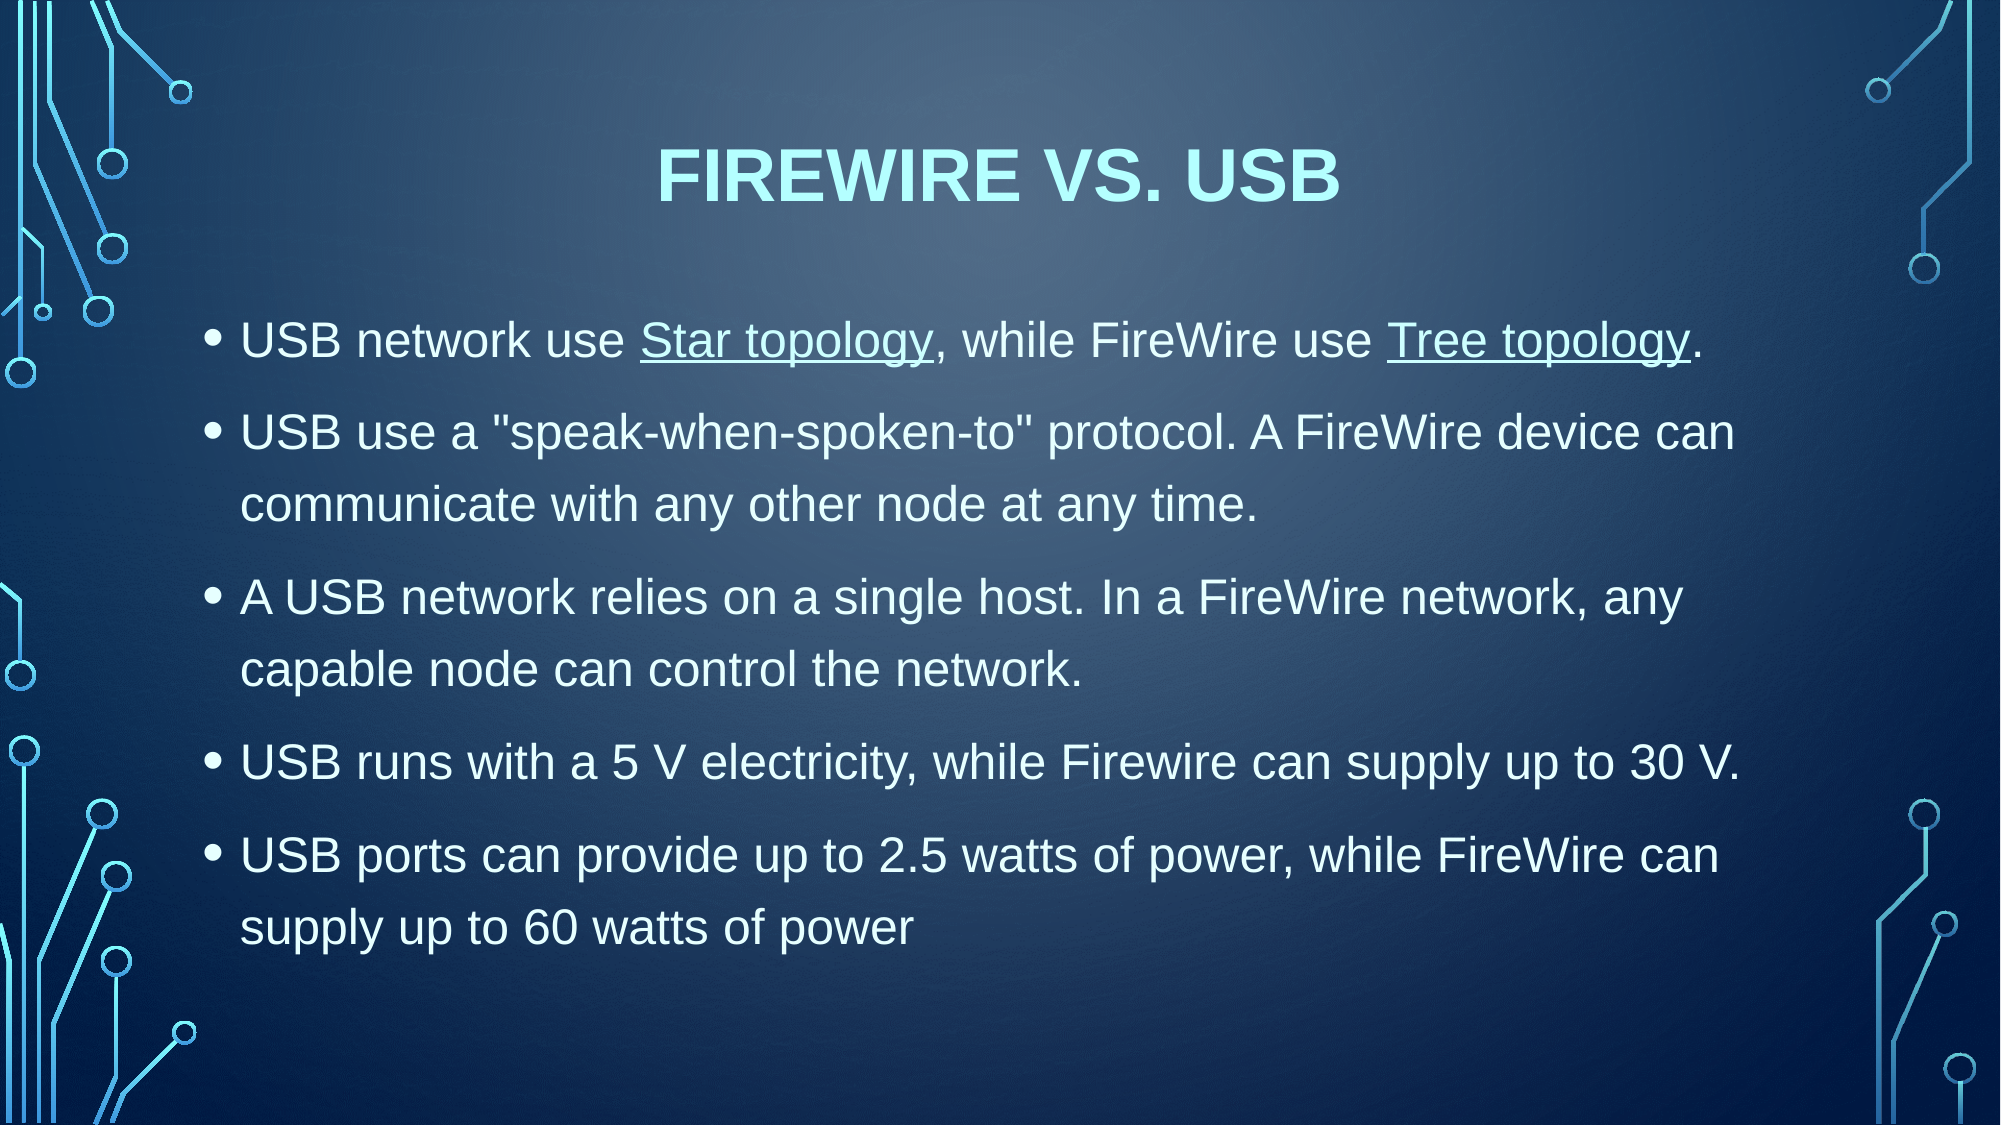

# Firewire vs. usb
USB network use Star topology, while FireWire use Tree topology.
USB use a "speak-when-spoken-to" protocol. A FireWire device can communicate with any other node at any time.
A USB network relies on a single host. In a FireWire network, any capable node can control the network.
USB runs with a 5 V electricity, while Firewire can supply up to 30 V.
USB ports can provide up to 2.5 watts of power, while FireWire can supply up to 60 watts of power